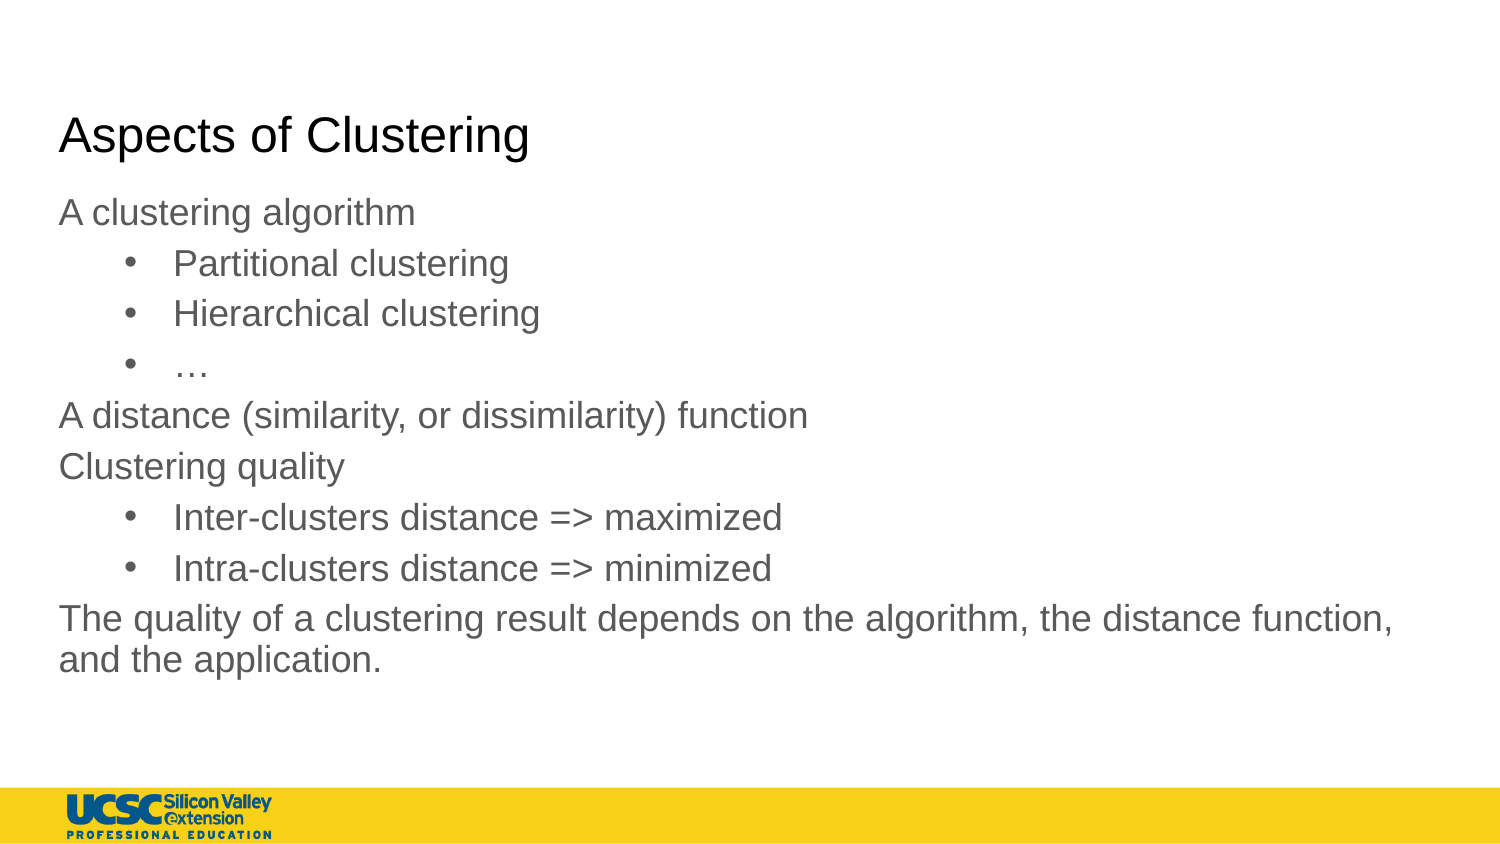

# Aspects of Clustering
A clustering algorithm
Partitional clustering
Hierarchical clustering
…
A distance (similarity, or dissimilarity) function
Clustering quality
Inter-clusters distance => maximized
Intra-clusters distance => minimized
The quality of a clustering result depends on the algorithm, the distance function, and the application.